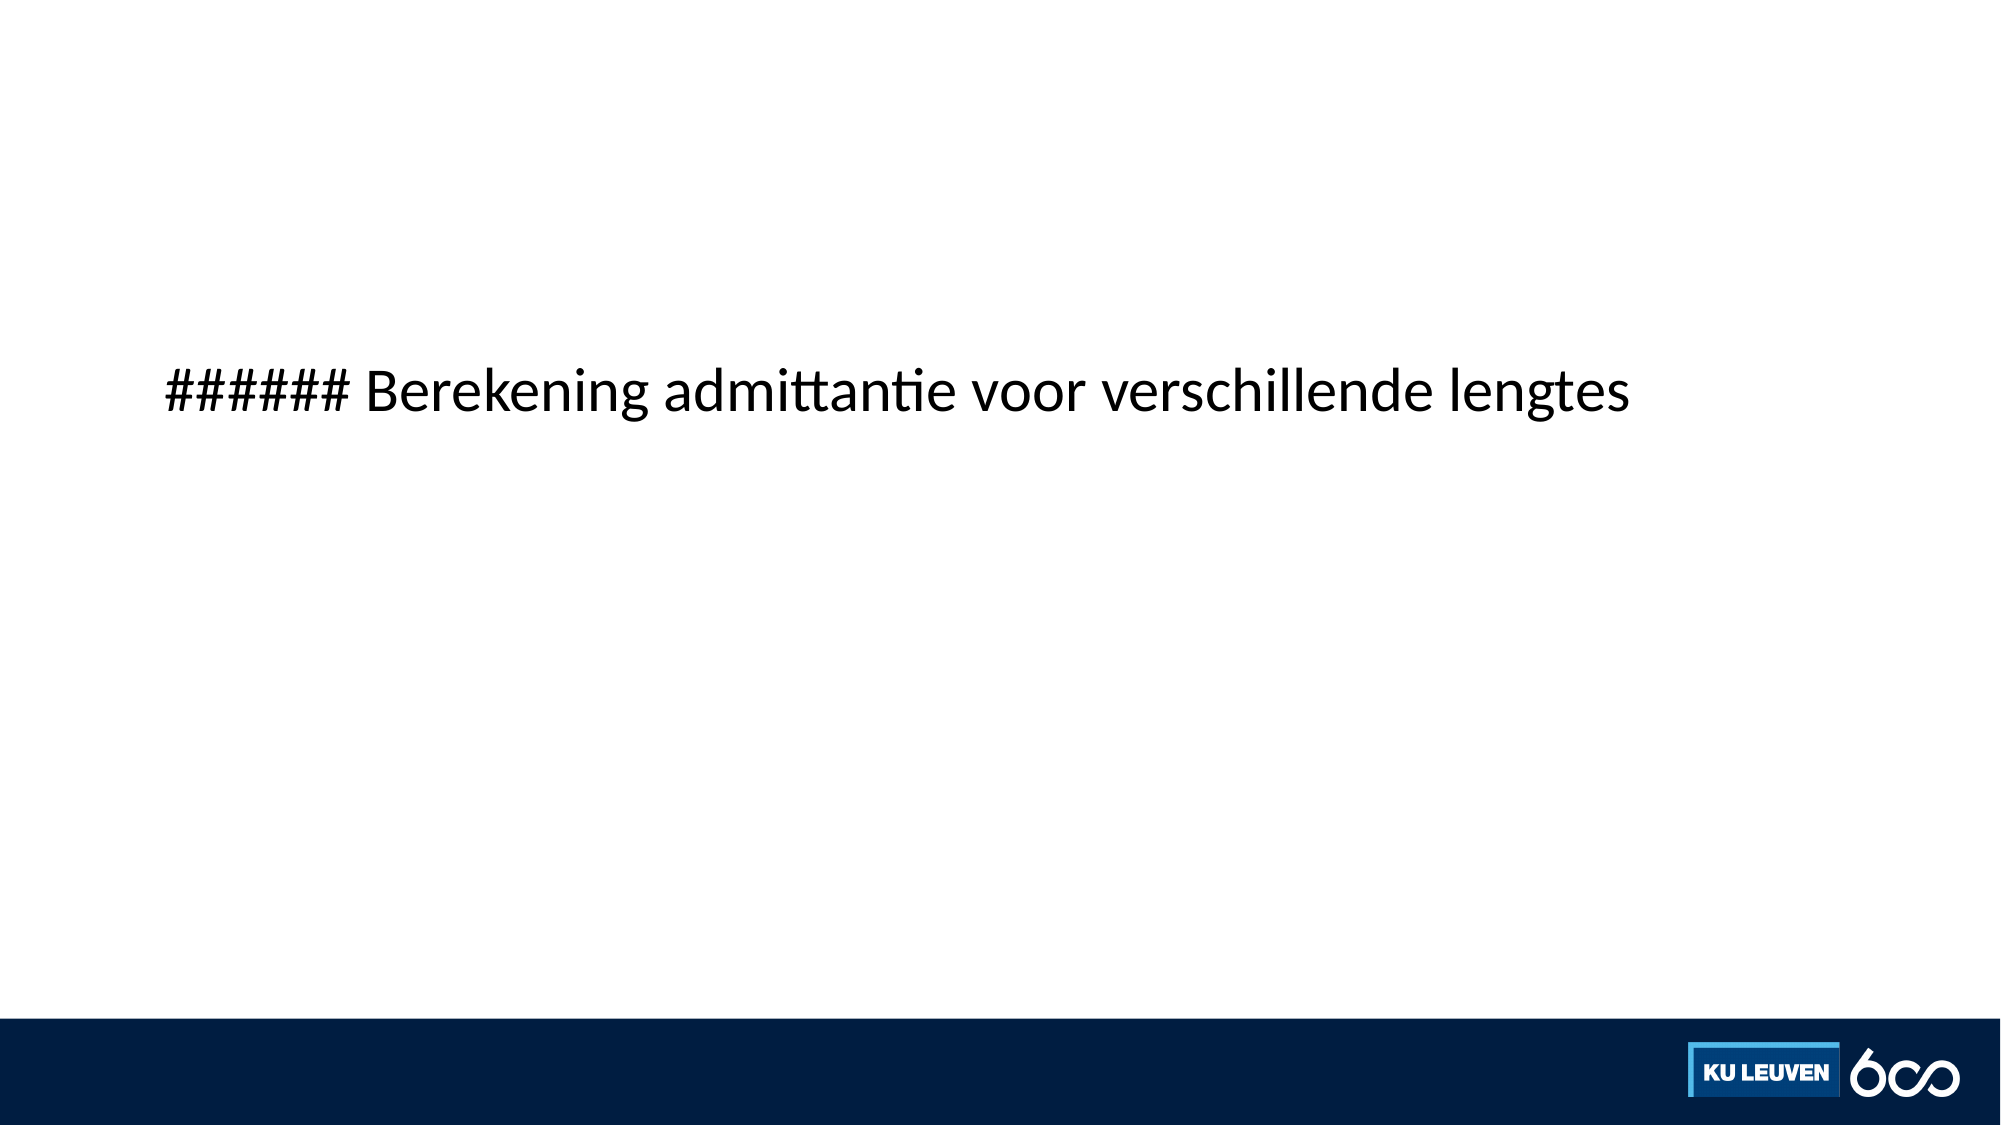

#
###### Berekening admittantie voor verschillende lengtes